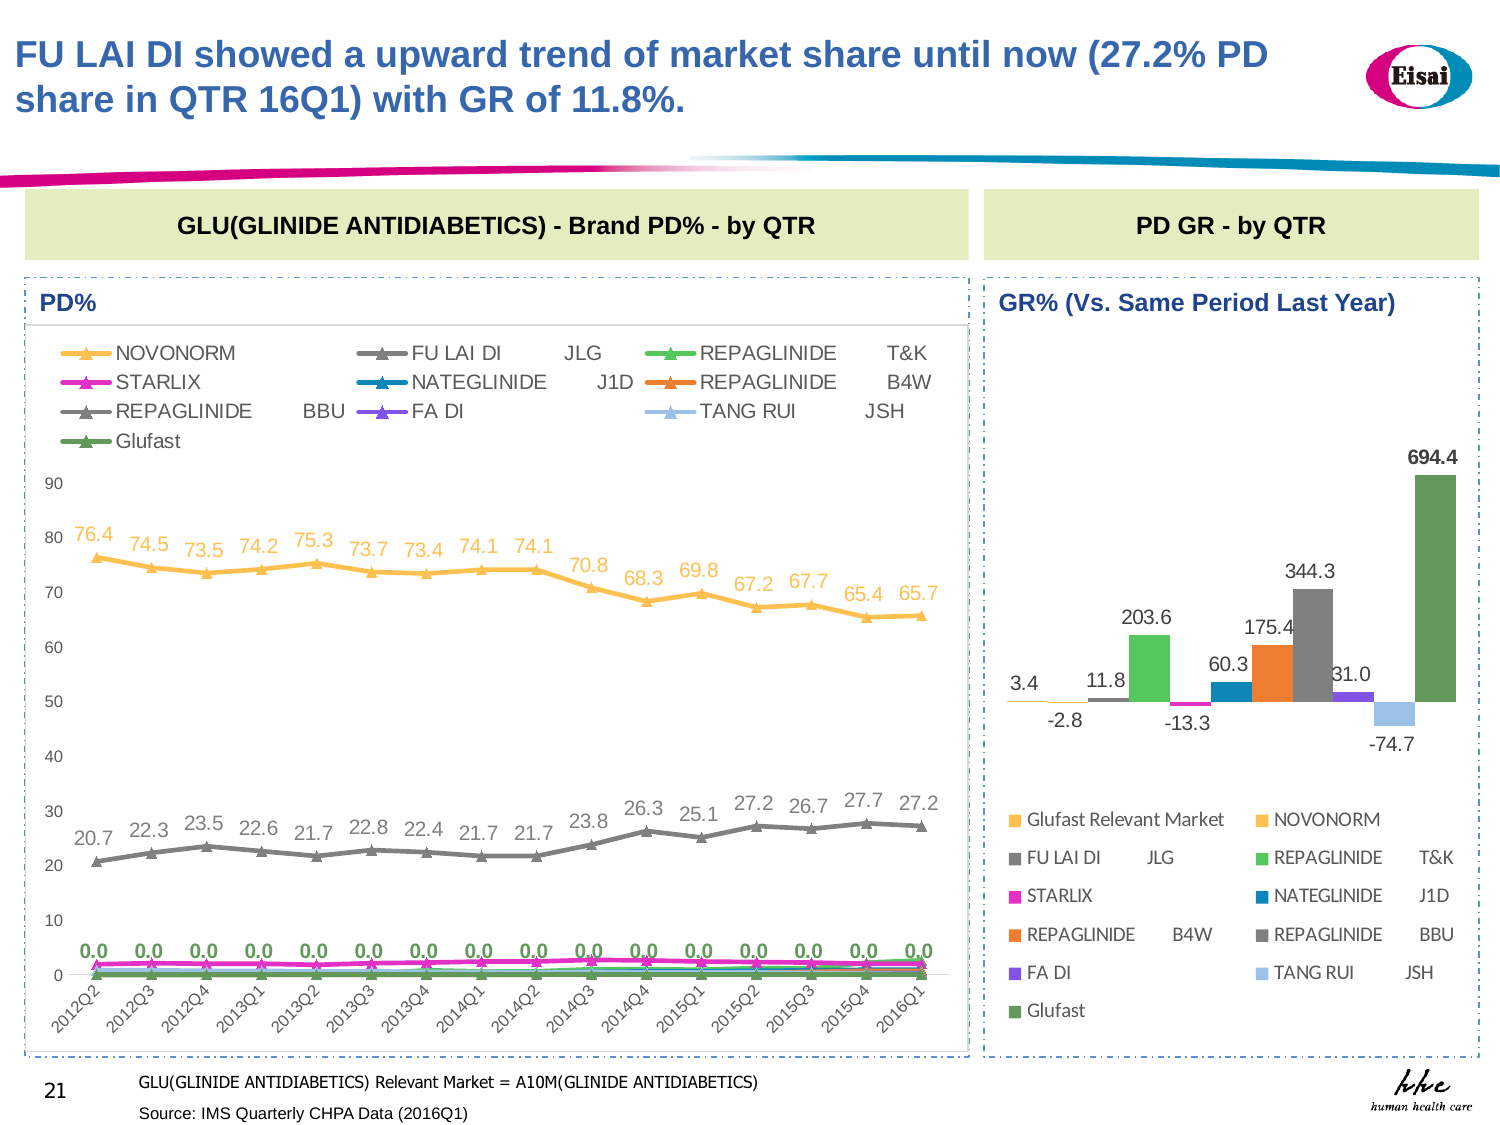

FU LAI DI showed a upward trend of market share until now (27.2% PD share in QTR 16Q1) with GR of 11.8%.
GLU(GLINIDE ANTIDIABETICS) - Brand PD% - by QTR
PD GR - by QTR

PD%
GR% (Vs. Same Period Last Year)

### Chart

| Category | NOVONORM | FU LAI DI          JLG | REPAGLINIDE        T&K | STARLIX | NATEGLINIDE        J1D | REPAGLINIDE        B4W | REPAGLINIDE        BBU | FA DI | TANG RUI           JSH | Glufast |
|---|---|---|---|---|---|---|---|---|---|---|
| 2012Q2 | 76.4 | 20.7 | 0.0 | 1.9 | 0.0 | 0.0 | 0.0 | 0.0 | 0.8 | 0.0 |
| 2012Q3 | 74.5 | 22.3 | 0.0 | 2.1 | 0.1 | 0.0 | 0.0 | 0.1 | 0.8 | 0.0 |
| 2012Q4 | 73.5 | 23.5 | 0.0 | 2.0 | 0.0 | 0.0 | 0.0 | 0.1 | 0.7 | 0.0 |
| 2013Q1 | 74.2 | 22.6 | 0.0 | 2.0 | 0.1 | 0.0 | 0.0 | 0.1 | 0.7 | 0.0 |
| 2013Q2 | 75.3 | 21.7 | 0.1 | 1.8 | 0.1 | 0.0 | 0.0 | 0.1 | 0.6 | 0.0 |
| 2013Q3 | 73.7 | 22.8 | 0.2 | 2.1 | 0.2 | 0.0 | 0.0 | 0.1 | 0.6 | 0.0 |
| 2013Q4 | 73.4 | 22.4 | 0.8 | 2.2 | 0.3 | 0.0 | 0.0 | 0.1 | 0.5 | 0.0 |
| 2014Q1 | 74.1 | 21.7 | 0.6 | 2.4 | 0.4 | 0.0 | 0.0 | 0.1 | 0.5 | 0.0 |
| 2014Q2 | 74.1 | 21.7 | 0.6 | 2.4 | 0.4 | 0.0 | 0.0 | 0.1 | 0.4 | 0.0 |
| 2014Q3 | 70.8 | 23.8 | 1.0 | 2.7 | 0.5 | 0.2 | 0.1 | 0.1 | 0.5 | 0.0 |
| 2014Q4 | 68.3 | 26.3 | 1.0 | 2.6 | 0.6 | 0.2 | 0.1 | 0.1 | 0.4 | 0.0 |
| 2015Q1 | 69.8 | 25.1 | 0.9 | 2.4 | 0.6 | 0.3 | 0.1 | 0.2 | 0.4 | 0.0 |
| 2015Q2 | 67.2 | 27.2 | 1.2 | 2.3 | 0.7 | 0.4 | 0.2 | 0.2 | 0.4 | 0.0 |
| 2015Q3 | 67.7 | 26.7 | 1.1 | 2.2 | 0.8 | 0.5 | 0.2 | 0.2 | 0.3 | 0.0 |
| 2015Q4 | 65.4 | 27.7 | 2.2 | 2.0 | 0.9 | 0.7 | 0.3 | 0.3 | 0.2 | 0.0 |
| 2016Q1 | 65.7 | 27.2 | 2.6 | 2.0 | 0.9 | 0.7 | 0.3 | 0.2 | 0.1 | 0.0 |

### Chart

| Category |  |  |  |  |  |  |  |  |  |  |  |
|---|---|---|---|---|---|---|---|---|---|---|---|
GLU(GLINIDE ANTIDIABETICS) Relevant Market = A10M(GLINIDE ANTIDIABETICS)
21
Source: IMS Quarterly CHPA Data (2016Q1)